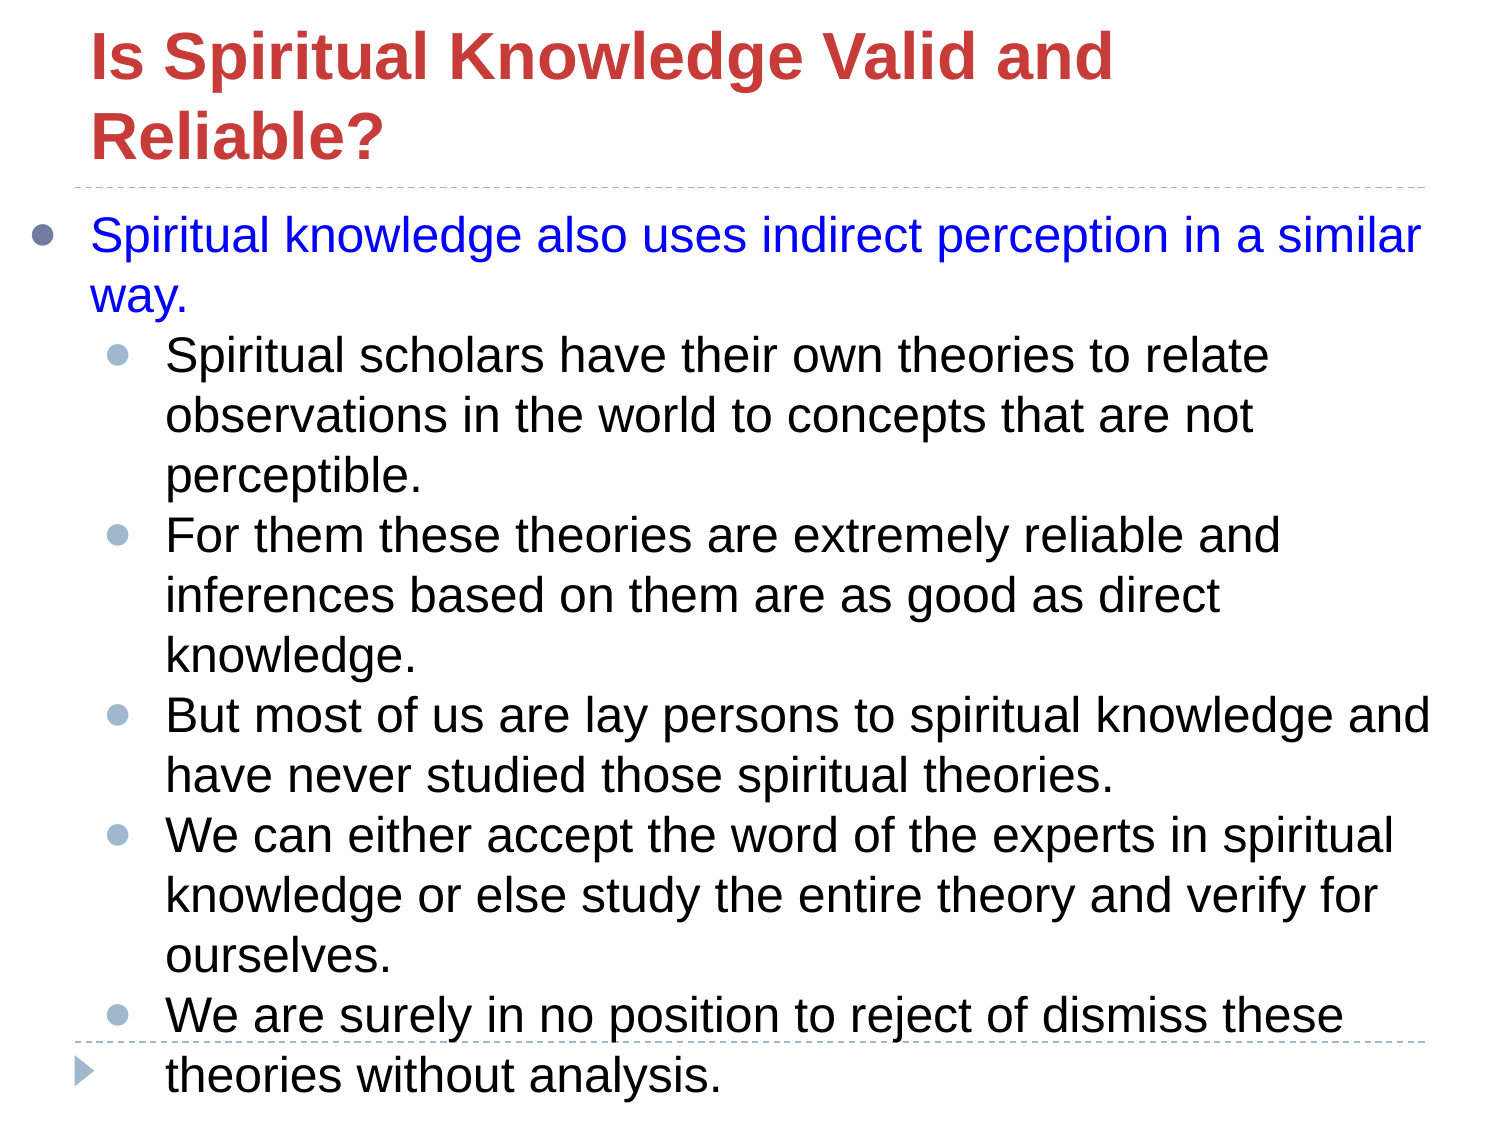

# Is Spiritual Knowledge Valid and Reliable?
Spiritual knowledge also uses indirect perception in a similar way.
Spiritual scholars have their own theories to relate observations in the world to concepts that are not perceptible.
For them these theories are extremely reliable and inferences based on them are as good as direct knowledge.
But most of us are lay persons to spiritual knowledge and have never studied those spiritual theories.
We can either accept the word of the experts in spiritual knowledge or else study the entire theory and verify for ourselves.
We are surely in no position to reject of dismiss these theories without analysis.